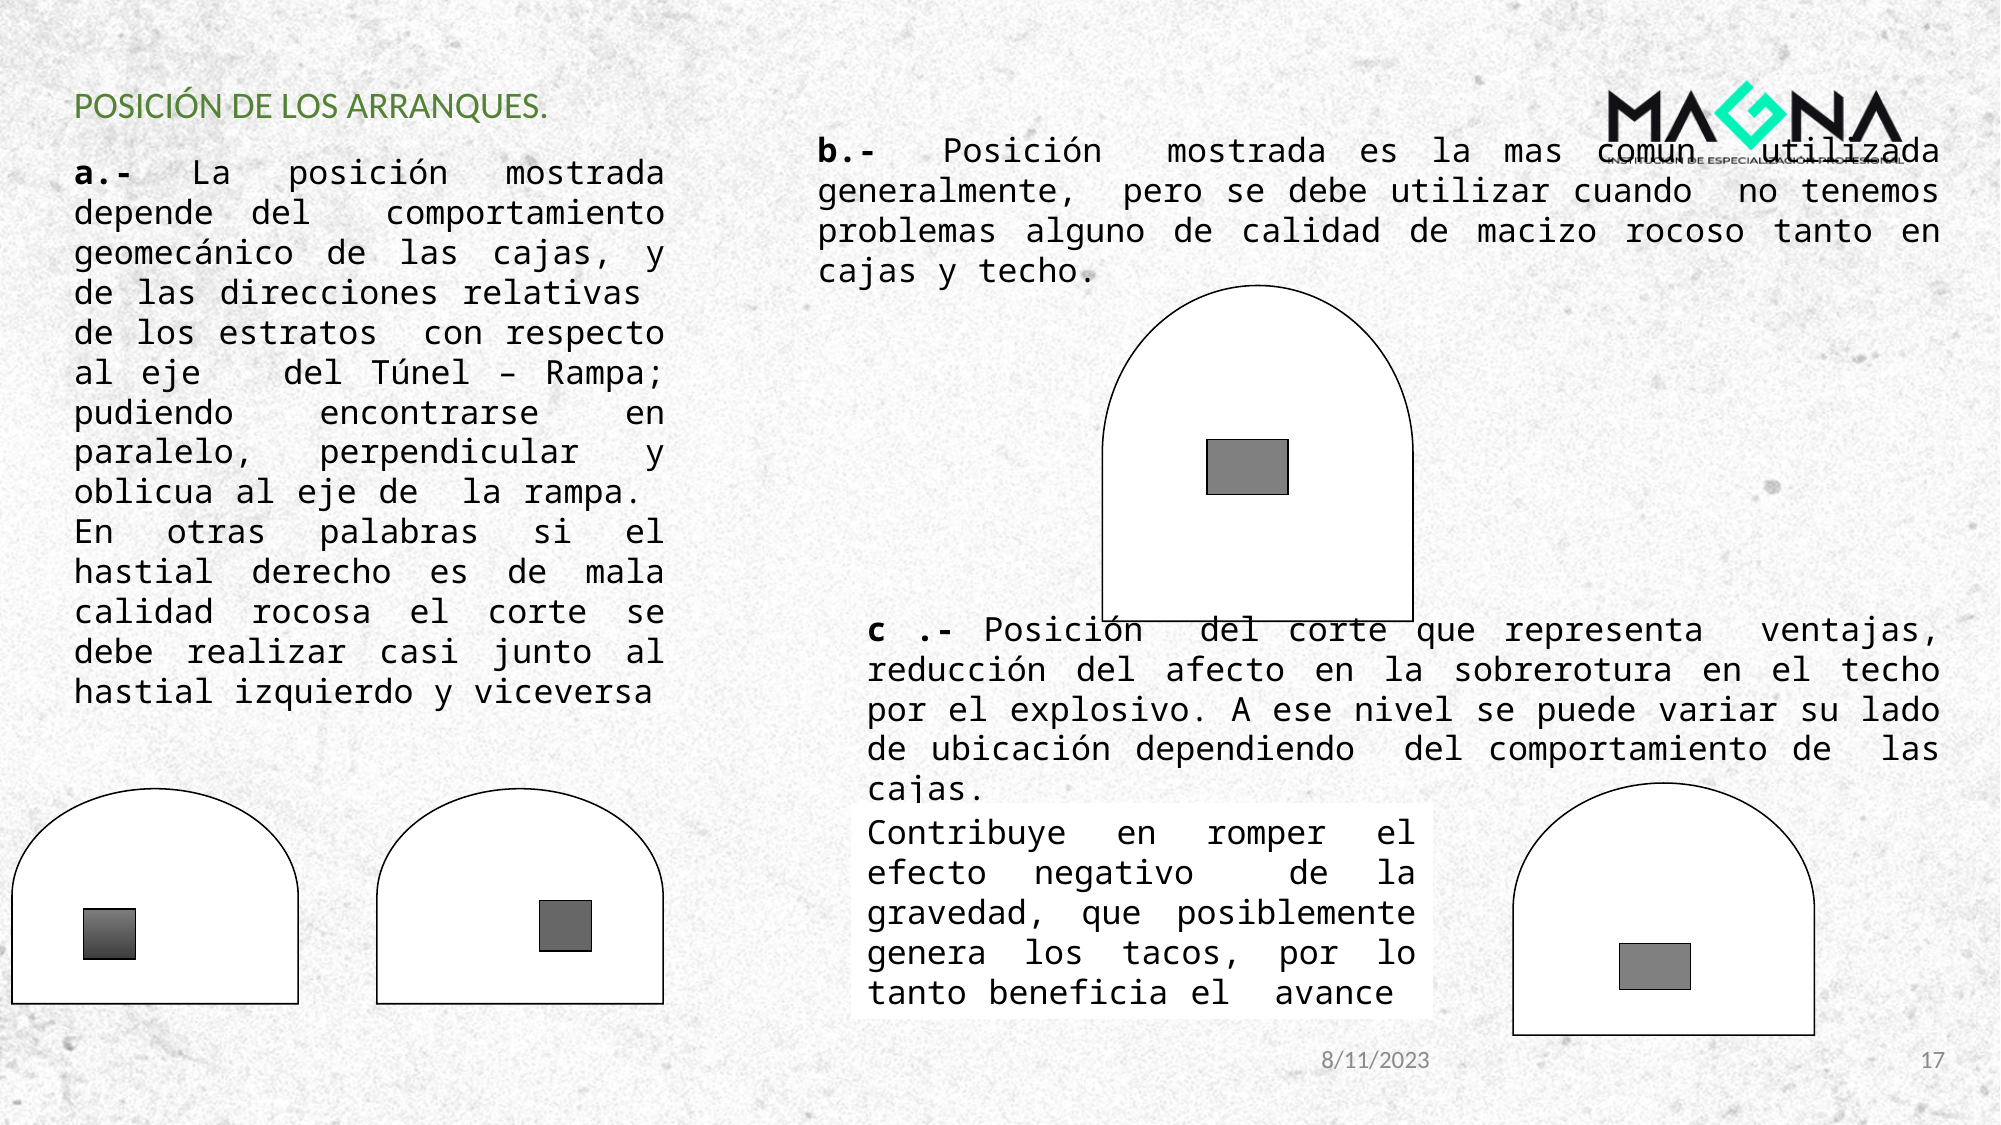

POSICIÓN DE LOS ARRANQUES.
b.-  Posición  mostrada es la mas común  utilizada generalmente,  pero se debe utilizar cuando  no tenemos problemas alguno de calidad de macizo rocoso tanto en cajas y techo.
a.- La posición mostrada depende del  comportamiento geomecánico de las cajas, y de las direcciones relativas  de los estratos  con respecto al eje   del Túnel – Rampa; pudiendo encontrarse en paralelo, perpendicular y oblicua al eje de  la rampa.  En otras palabras si el hastial derecho es de mala calidad rocosa el corte se debe realizar casi junto al hastial izquierdo y viceversa

c .- Posición  del corte que representa  ventajas, reducción del afecto en la sobrerotura en el techo por el explosivo. A ese nivel se puede variar su lado de ubicación dependiendo  del comportamiento de  las cajas.

Contribuye en romper el efecto negativo  de la gravedad, que posiblemente genera los tacos, por lo tanto beneficia el  avance

8/11/2023
17